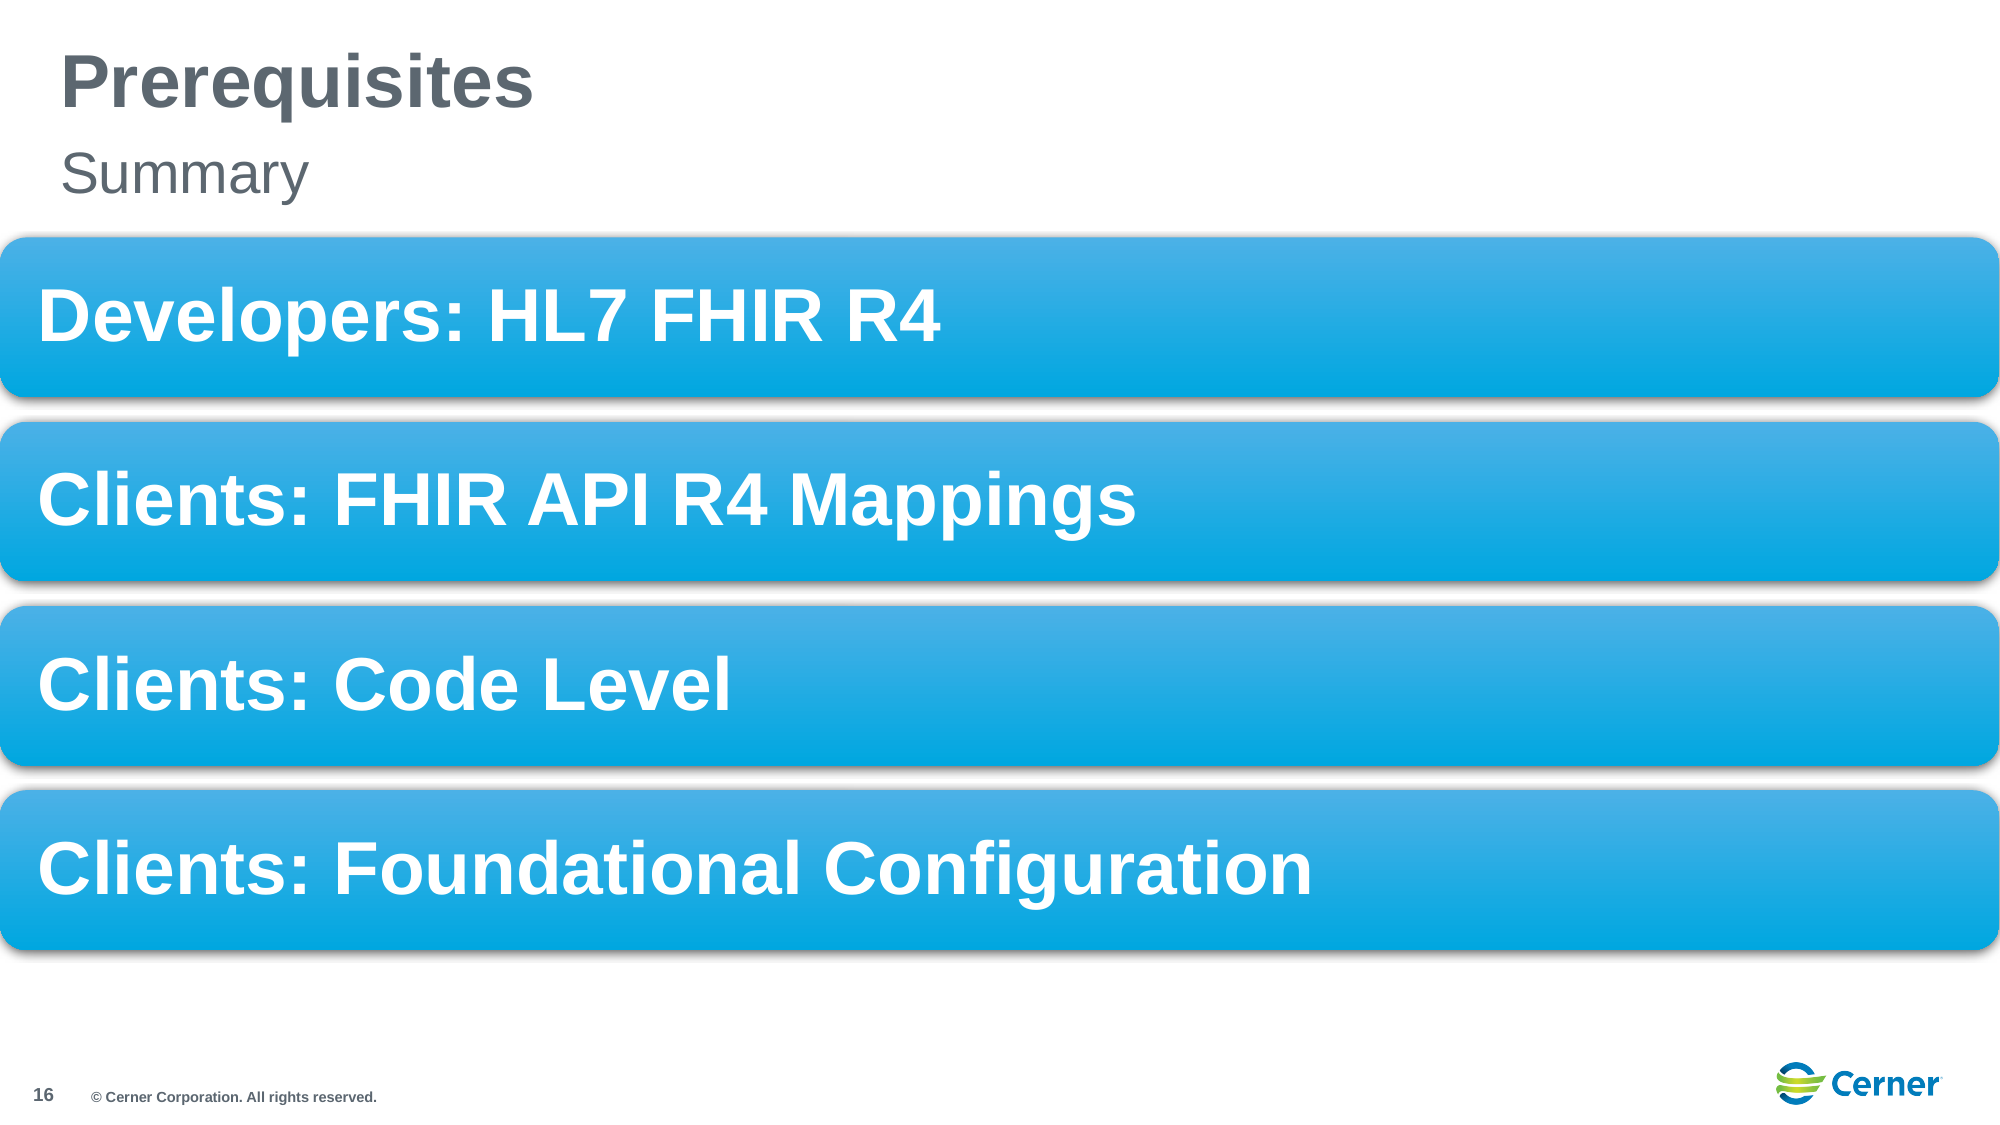

# Prerequisites
Summary
Developers: HL7 FHIR R4
Clients: FHIR API R4 Mappings
Clients: Code Level
Clients: Foundational Configuration